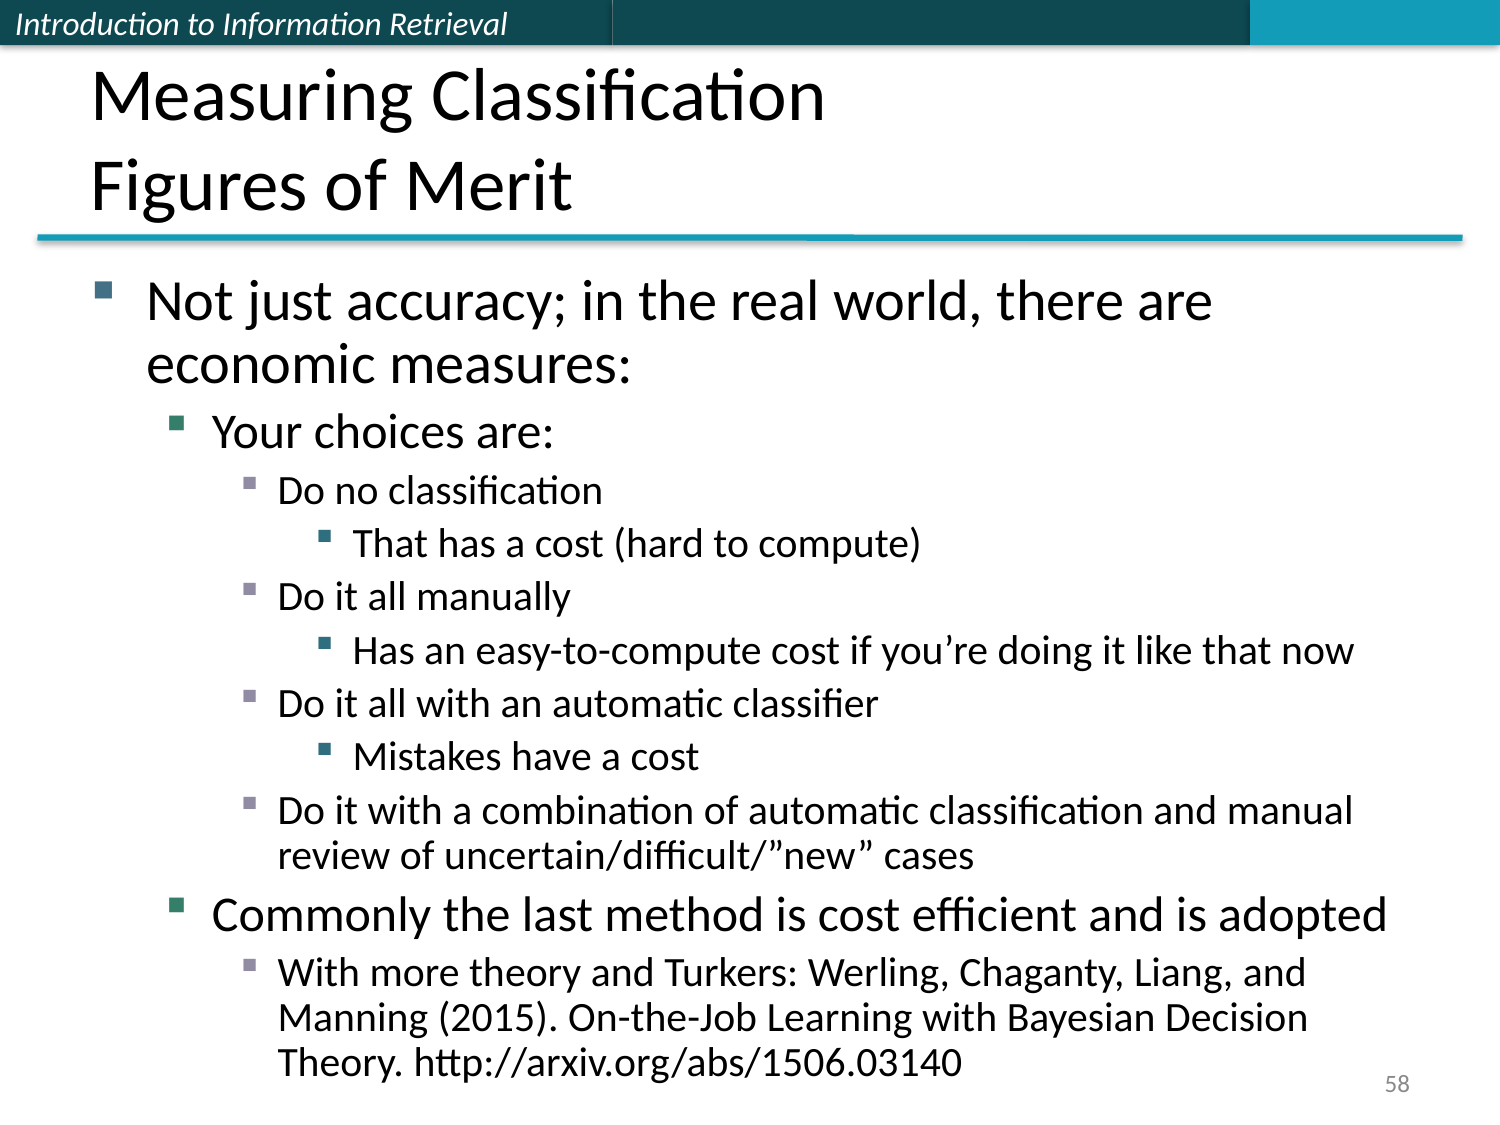

# Measuring Classification Figures of Merit
Not just accuracy; in the real world, there are economic measures:
Your choices are:
Do no classification
That has a cost (hard to compute)
Do it all manually
Has an easy-to-compute cost if you’re doing it like that now
Do it all with an automatic classifier
Mistakes have a cost
Do it with a combination of automatic classification and manual review of uncertain/difficult/”new” cases
Commonly the last method is cost efficient and is adopted
With more theory and Turkers: Werling, Chaganty, Liang, and Manning (2015). On-the-Job Learning with Bayesian Decision Theory. http://arxiv.org/abs/1506.03140

58